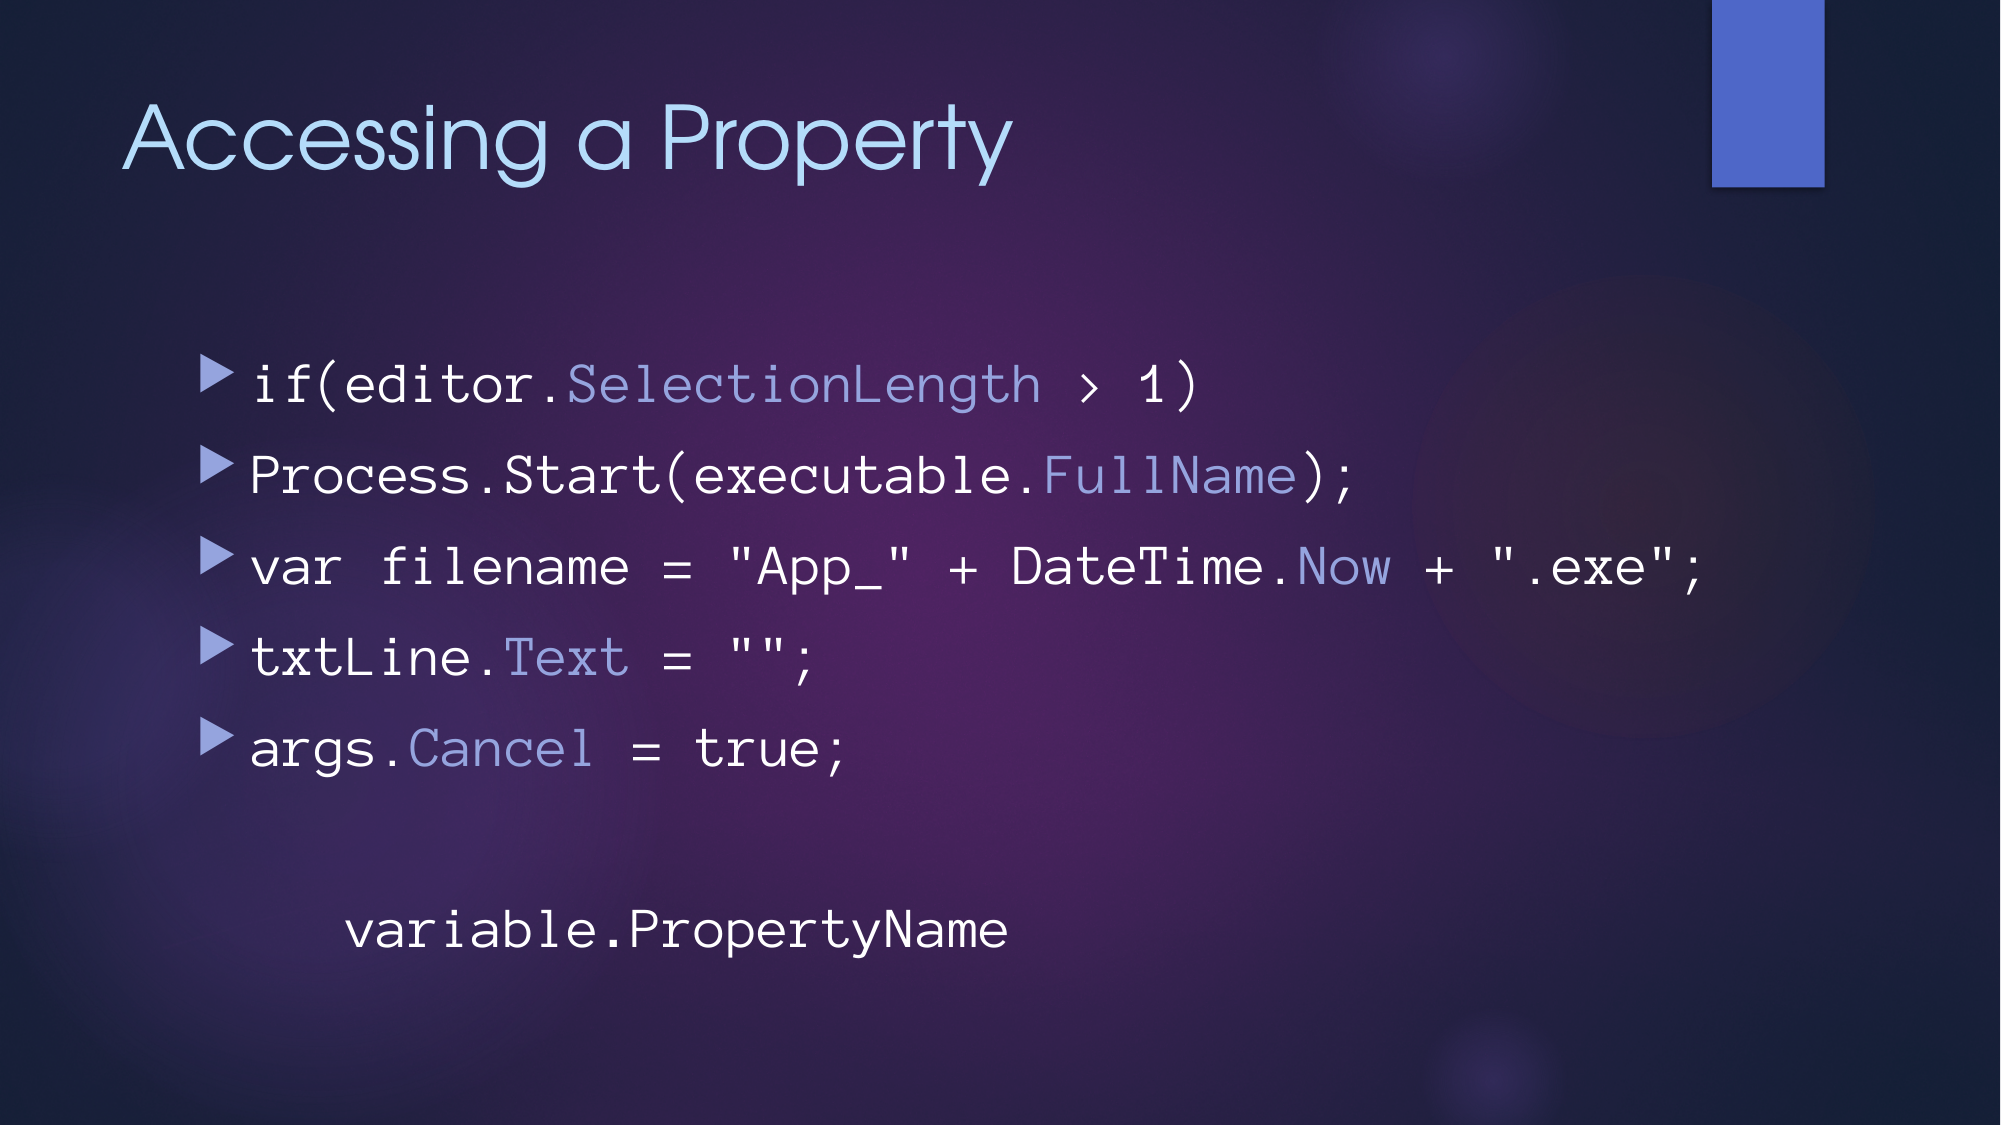

# Accessing a Property
if(editor.SelectionLength > 1)
Process.Start(executable.FullName);
var filename = "App_" + DateTime.Now + ".exe";
txtLine.Text = "";
args.Cancel = true;

	variable.PropertyName